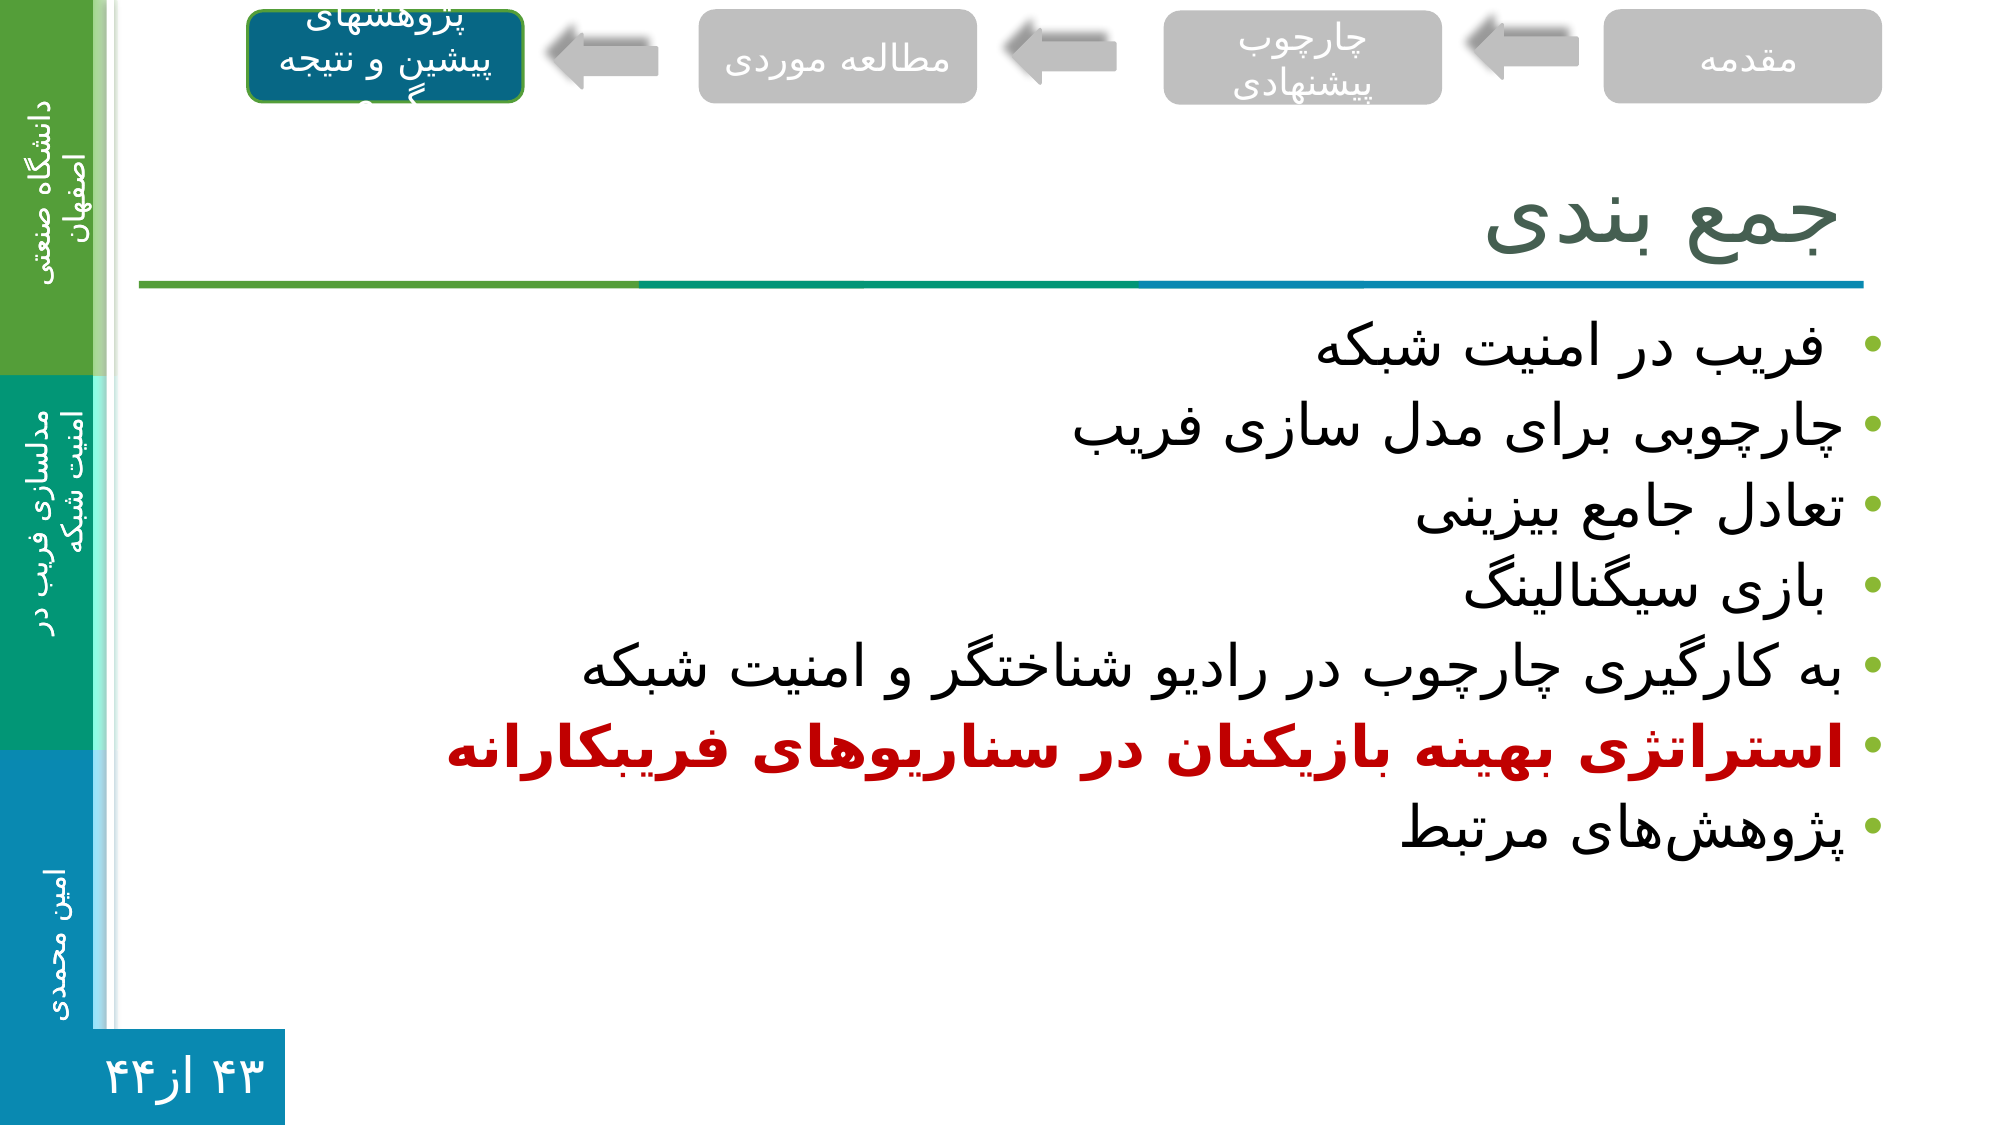

پژوهشهای پیشین و نتیجه گیری
مطالعه موردی
مقدمه
چارچوب پیشنهادی

# جمع بندی
 فریب در امنیت شبکه
چارچوبی برای مدل سازی فریب
تعادل جامع بیزینی
 بازی سیگنالینگ
به کارگیری چارچوب در رادیو شناختگر و امنیت شبکه
استراتژی بهینه بازیکنان در سناریو‏های فریب‏کارانه
پژوهش‌های مرتبط

۴۳ از۴۴